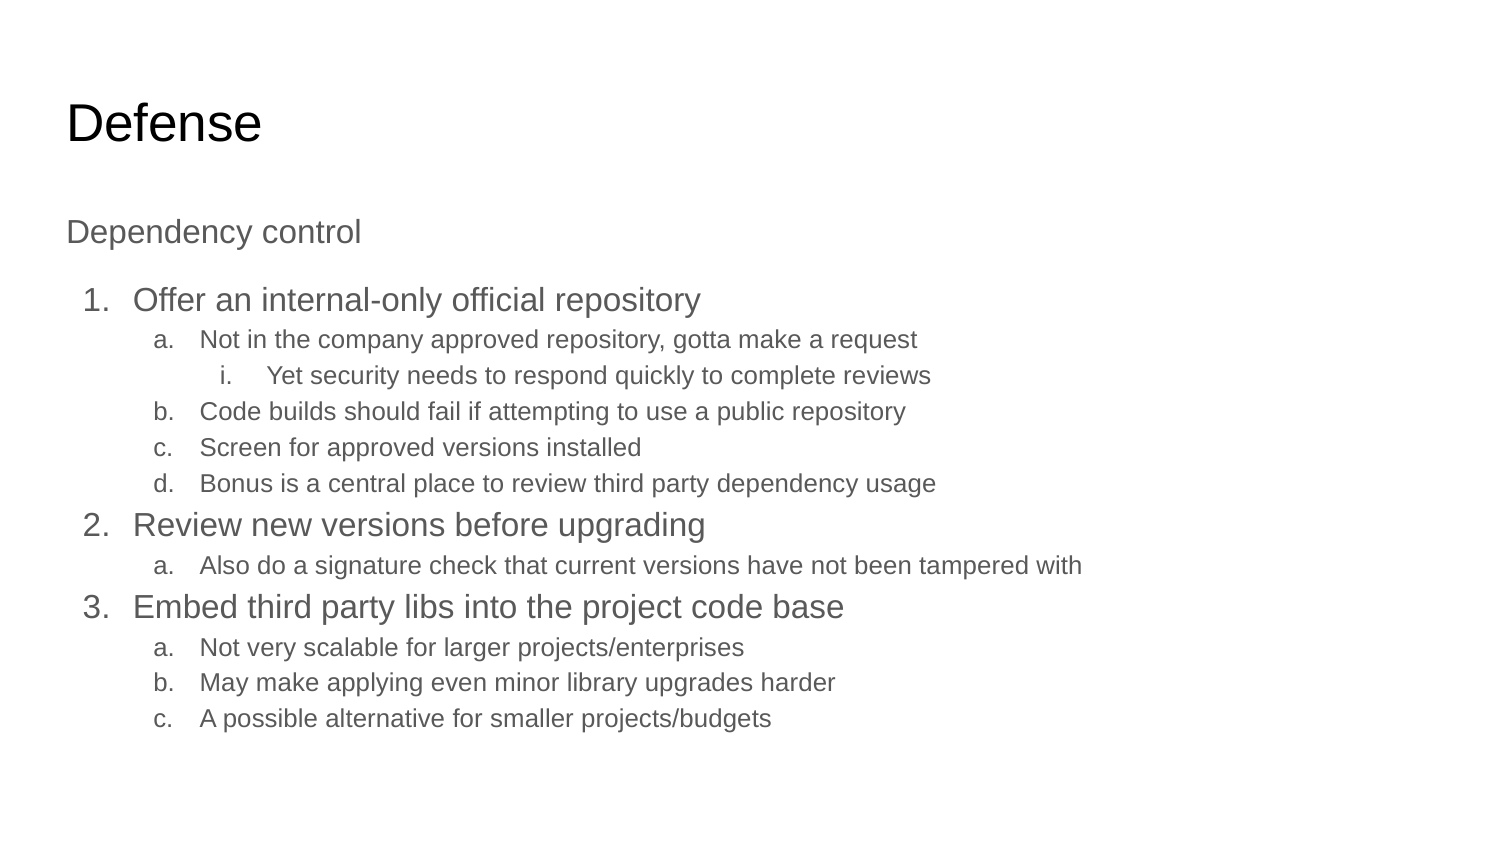

# Defense
Dependency control
Offer an internal-only official repository
Not in the company approved repository, gotta make a request
Yet security needs to respond quickly to complete reviews
Code builds should fail if attempting to use a public repository
Screen for approved versions installed
Bonus is a central place to review third party dependency usage
Review new versions before upgrading
Also do a signature check that current versions have not been tampered with
Embed third party libs into the project code base
Not very scalable for larger projects/enterprises
May make applying even minor library upgrades harder
A possible alternative for smaller projects/budgets